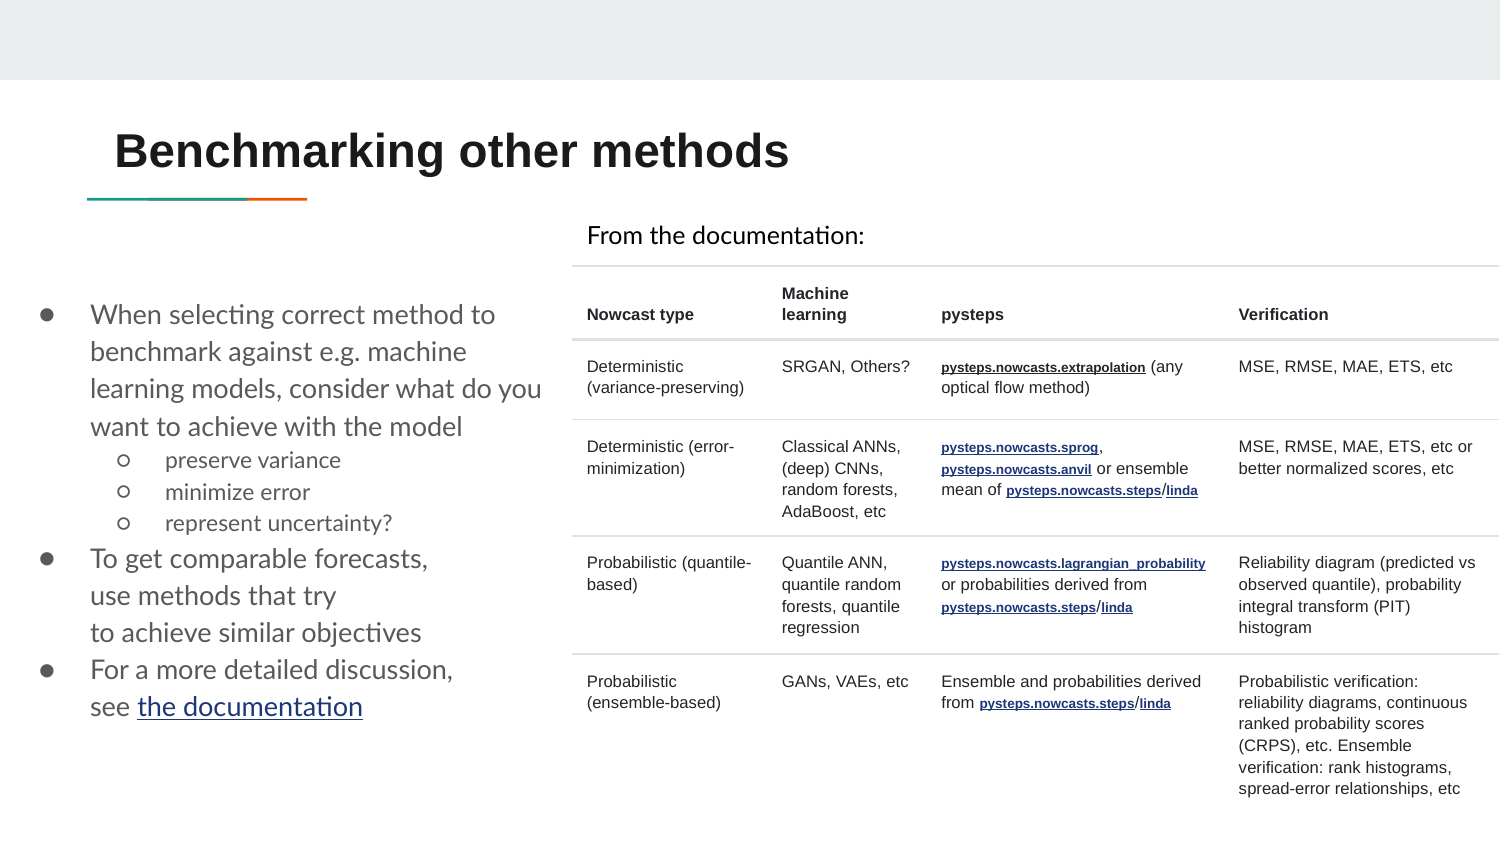

# Benchmarking other methods
From the documentation:
| Nowcast type | Machine learning | pysteps | Verification |
| --- | --- | --- | --- |
| Deterministic (variance-preserving) | SRGAN, Others? | pysteps.nowcasts.extrapolation (any optical flow method) | MSE, RMSE, MAE, ETS, etc |
| Deterministic (error-minimization) | Classical ANNs, (deep) CNNs, random forests, AdaBoost, etc | pysteps.nowcasts.sprog, pysteps.nowcasts.anvil or ensemble mean of pysteps.nowcasts.steps/linda | MSE, RMSE, MAE, ETS, etc or better normalized scores, etc |
| Probabilistic (quantile-based) | Quantile ANN, quantile random forests, quantile regression | pysteps.nowcasts.lagrangian\_probability or probabilities derived from pysteps.nowcasts.steps/linda | Reliability diagram (predicted vs observed quantile), probability integral transform (PIT) histogram |
| Probabilistic (ensemble-based) | GANs, VAEs, etc | Ensemble and probabilities derived from pysteps.nowcasts.steps/linda | Probabilistic verification: reliability diagrams, continuous ranked probability scores (CRPS), etc. Ensemble verification: rank histograms, spread-error relationships, etc |
When selecting correct method to benchmark against e.g. machine learning models, consider what do you want to achieve with the model
preserve variance
minimize error
represent uncertainty?
To get comparable forecasts,
use methods that try
to achieve similar objectives
For a more detailed discussion,
see the documentation